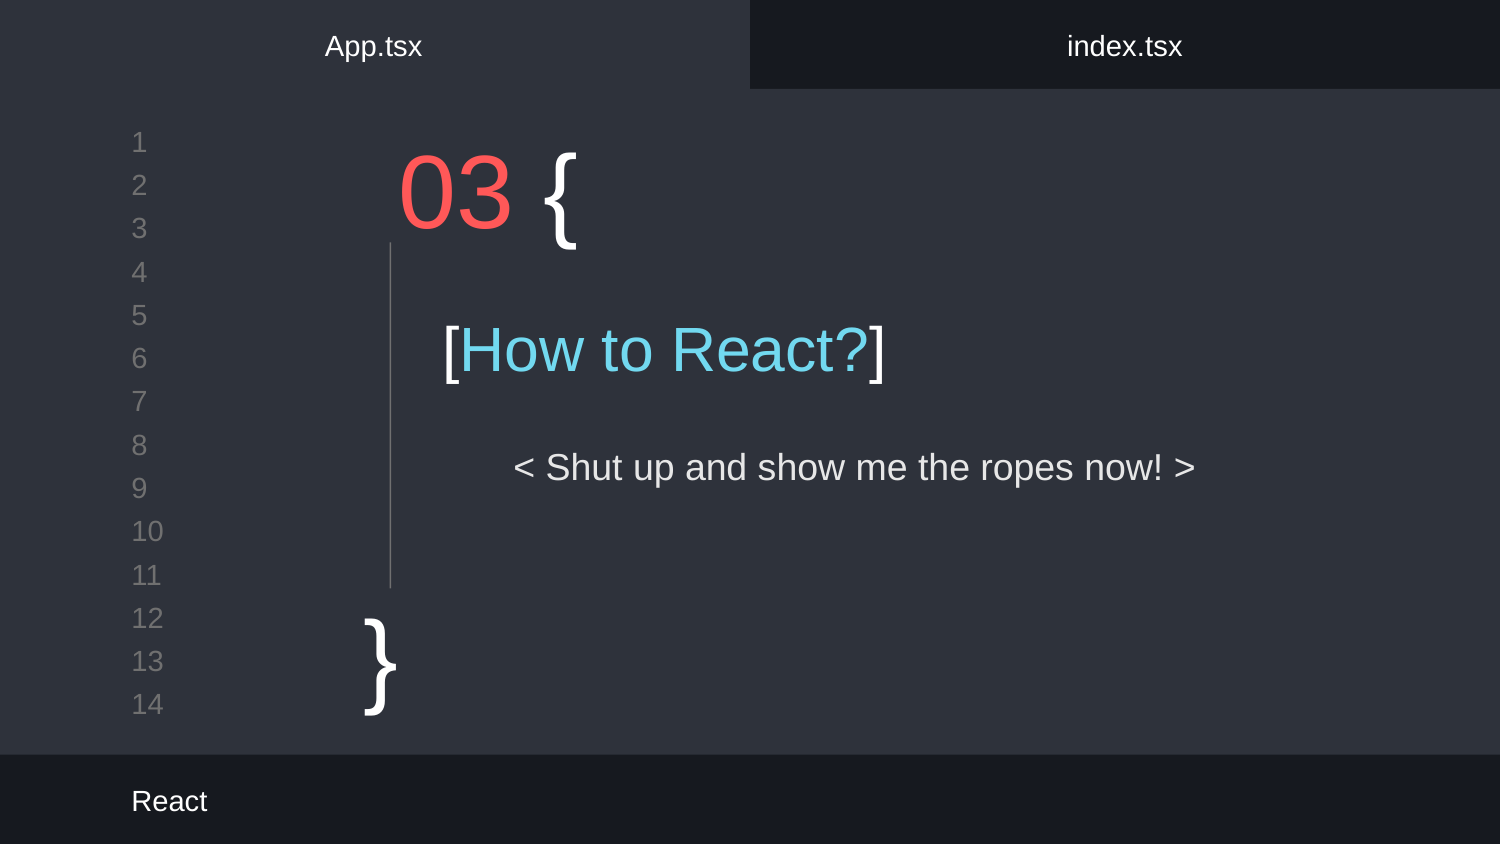

App.tsx
index.tsx
# 03 {
[How to React?]
< Shut up and show me the ropes now! >
}
React